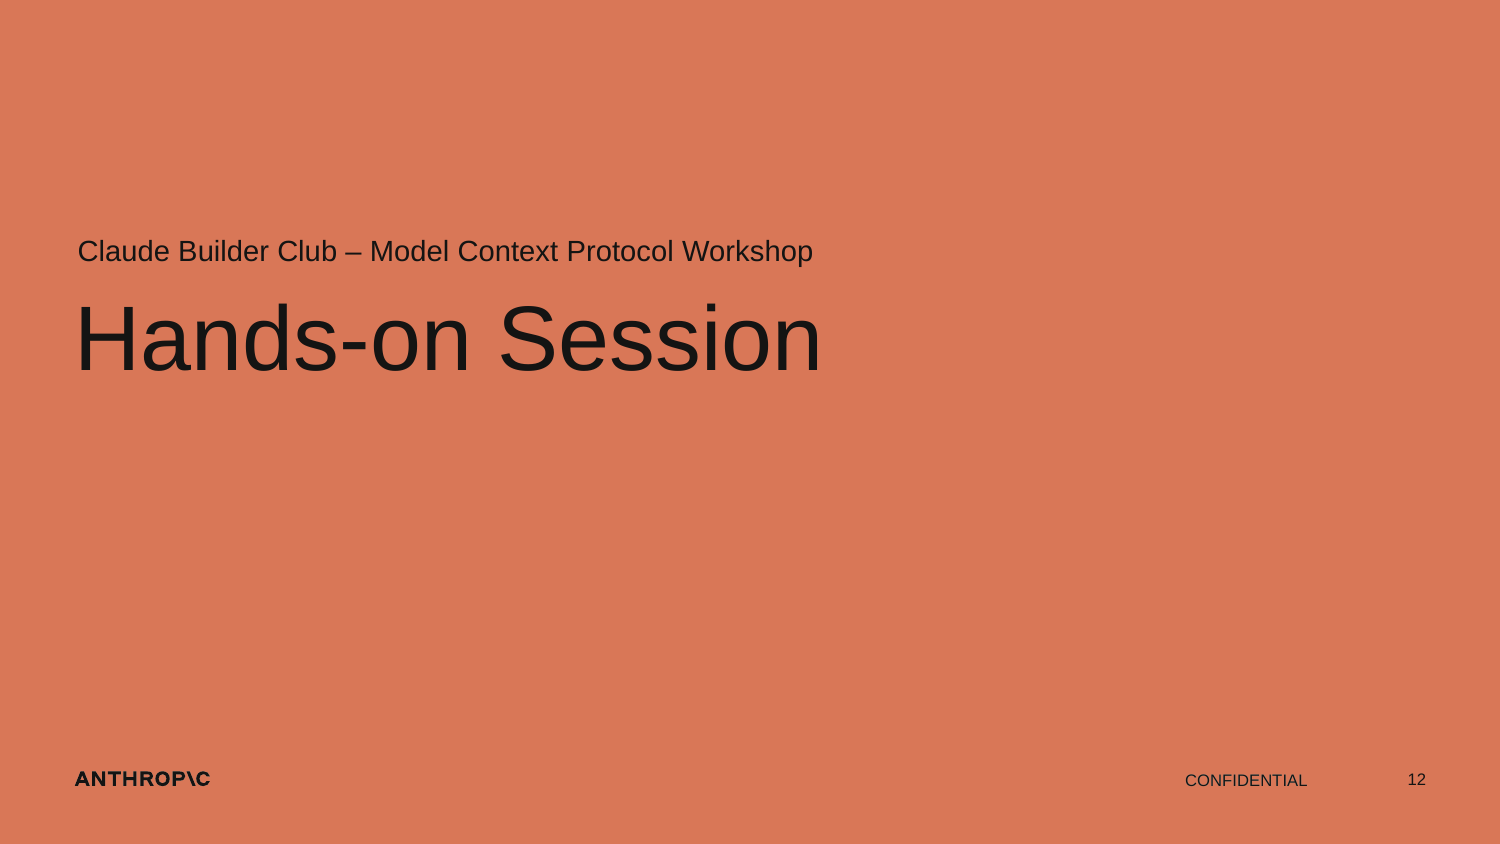

Claude Builder Club – Model Context Protocol Workshop
# Hands-on Session
12